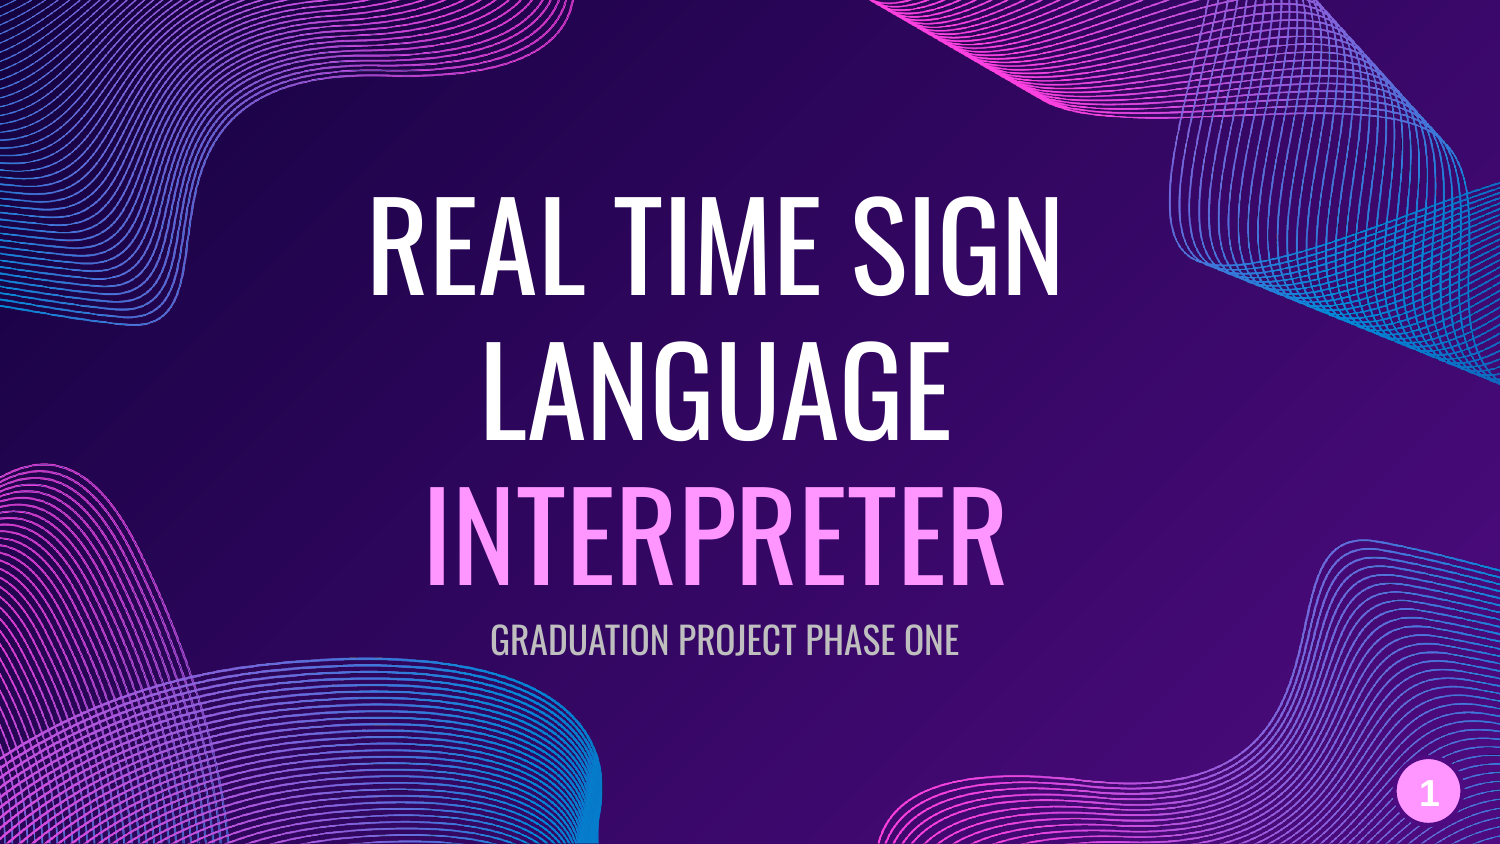

# REAL TIME SIGN LANGUAGE INTERPRETER
GRADUATION PROJECT PHASE ONE
1